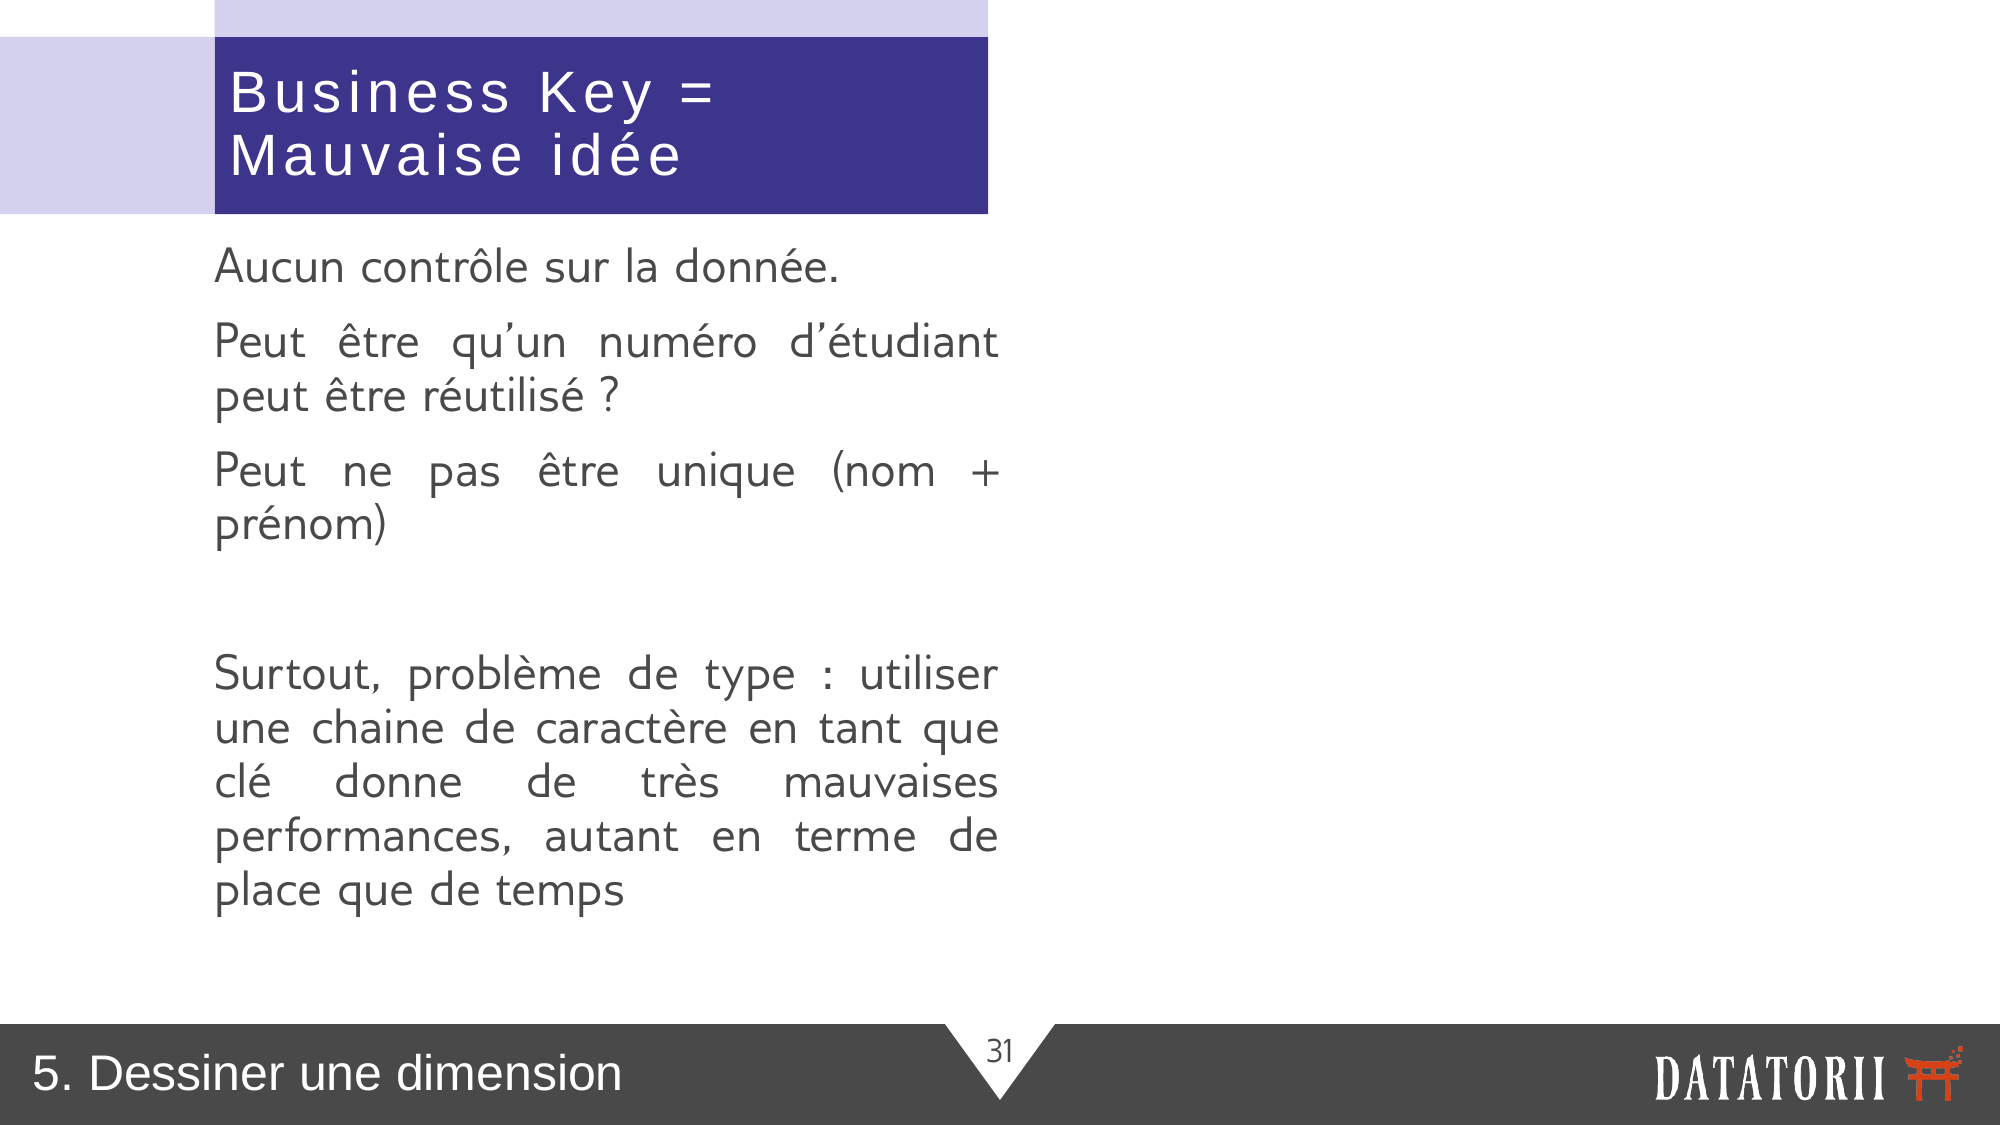

Business Key = Mauvaise idée
Aucun contrôle sur la donnée.
Peut être qu’un numéro d’étudiant peut être réutilisé ?
Peut ne pas être unique (nom + prénom)

Surtout, problème de type : utiliser une chaine de caractère en tant que clé donne de très mauvaises performances, autant en terme de place que de temps
5. Dessiner une dimension